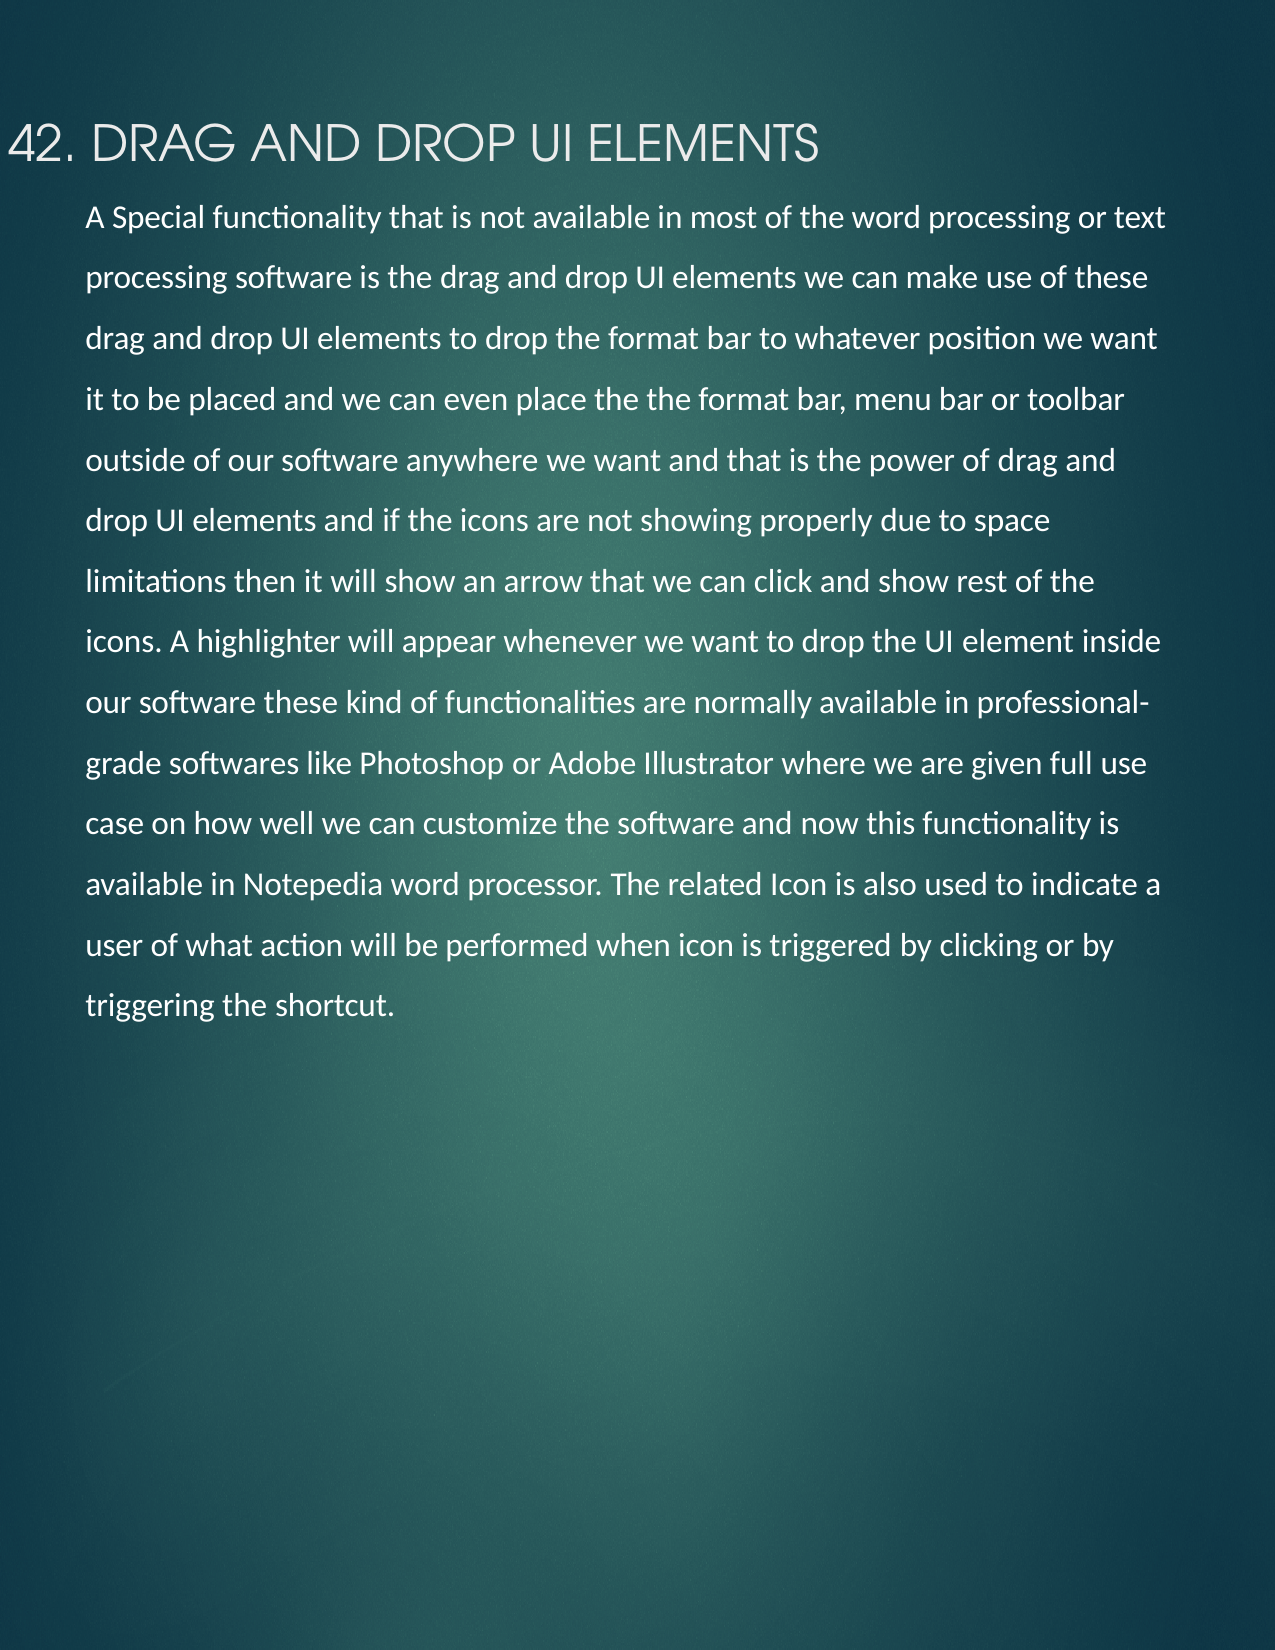

# 42. DRAG AND DROP UI ELEMENTS
A Special functionality that is not available in most of the word processing or text  processing software is the drag and drop UI elements we can make use of these  drag and drop UI elements to drop the format bar to whatever position we want  it to be placed and we can even place the the format bar, menu bar or toolbar  outside of our software anywhere we want and that is the power of drag and  drop UI elements and if the icons are not showing properly due to space  limitations then it will show an arrow that we can click and show rest of the  icons. A highlighter will appear whenever we want to drop the UI element inside  our software these kind of functionalities are normally available in professional-  grade softwares like Photoshop or Adobe Illustrator where we are given full use  case on how well we can customize the software and now this functionality is  available in Notepedia word processor. The related Icon is also used to indicate a  user of what action will be performed when icon is triggered by clicking or by  triggering the shortcut.